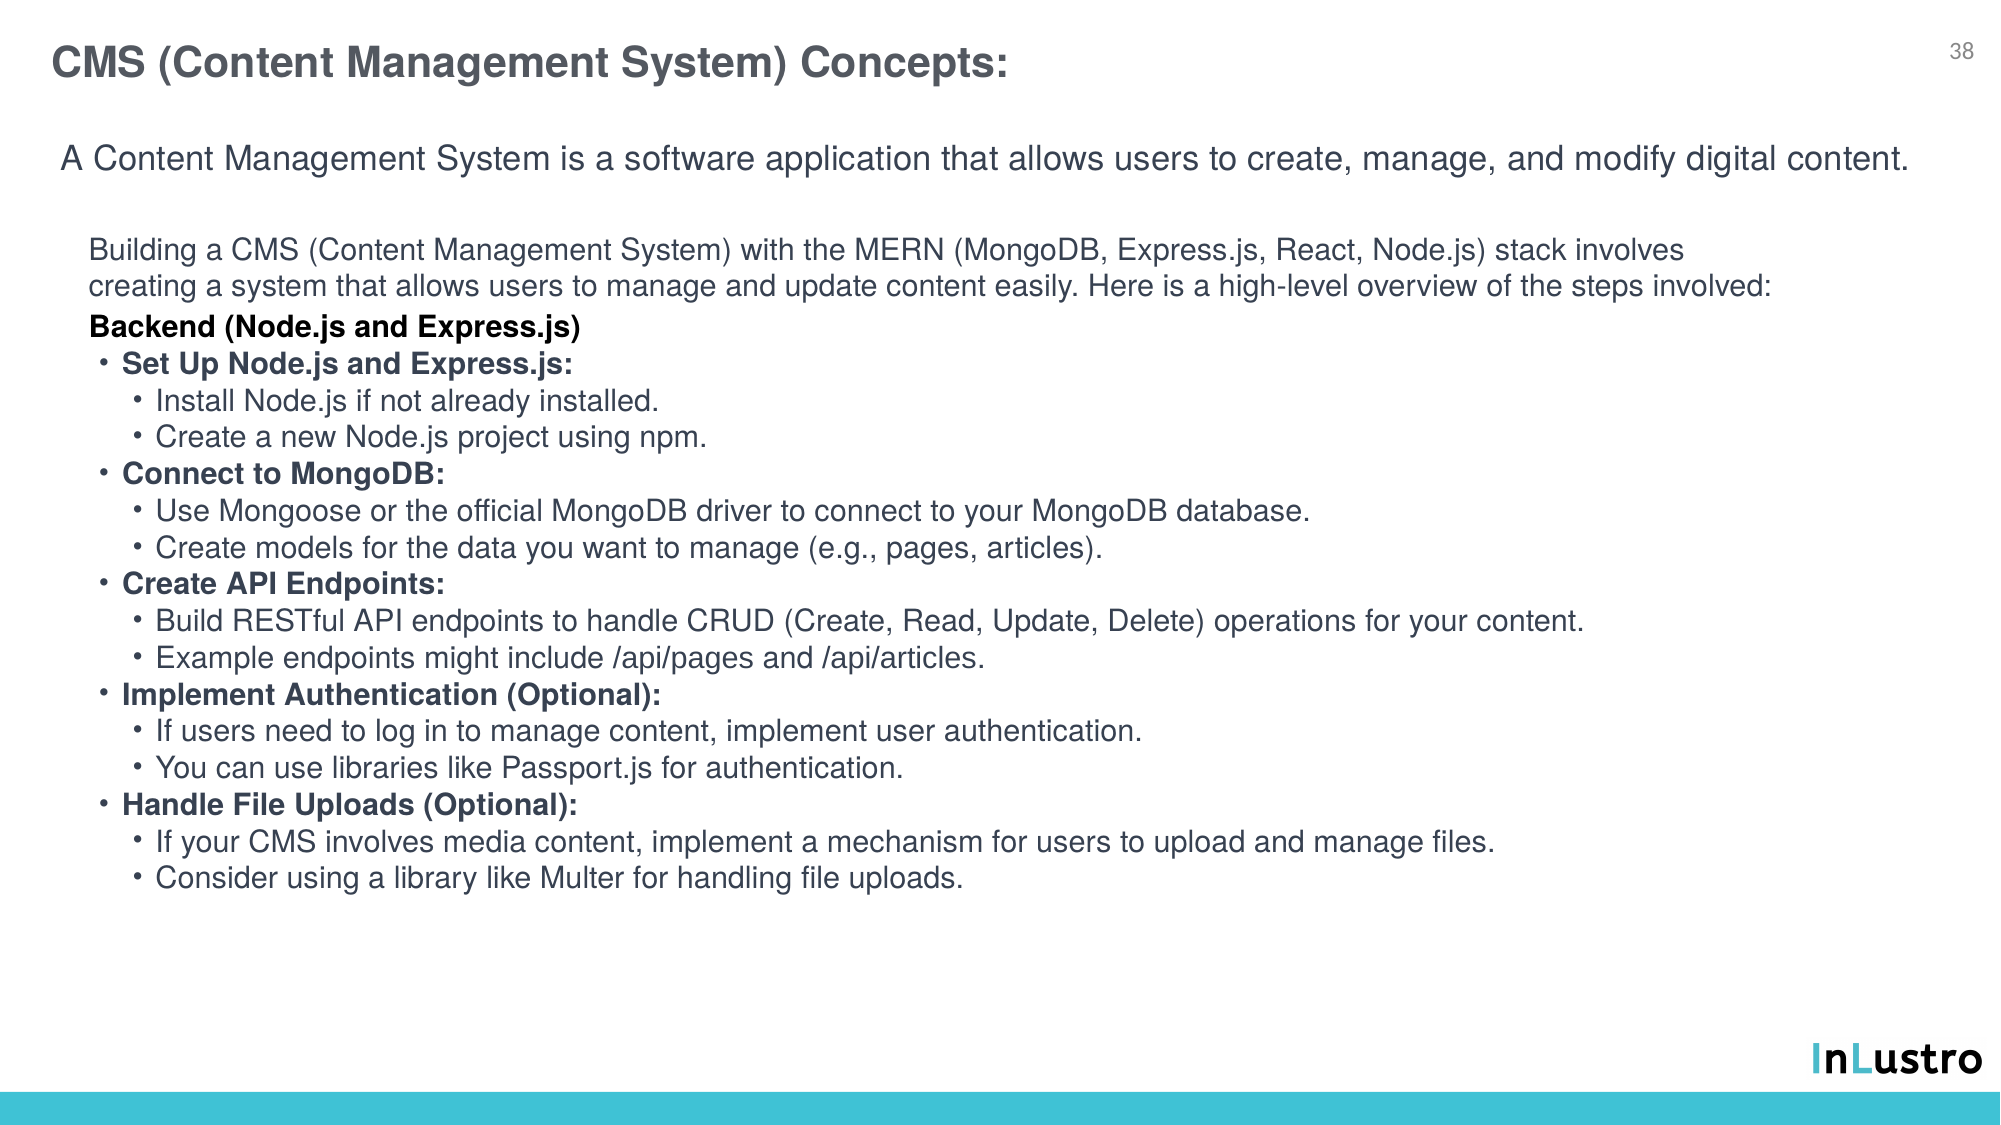

# CMS (Content Management System) Concepts:
38
A Content Management System is a software application that allows users to create, manage, and modify digital content.
Building a CMS (Content Management System) with the MERN (MongoDB, Express.js, React, Node.js) stack involves creating a system that allows users to manage and update content easily. Here is a high-level overview of the steps involved:
Backend (Node.js and Express.js)
	Set Up Node.js and Express.js:
	Install Node.js if not already installed.
	Create a new Node.js project using npm.
	Connect to MongoDB:
	Use Mongoose or the official MongoDB driver to connect to your MongoDB database.
	Create models for the data you want to manage (e.g., pages, articles).
	Create API Endpoints:
	Build RESTful API endpoints to handle CRUD (Create, Read, Update, Delete) operations for your content.
	Example endpoints might include /api/pages and /api/articles.
	Implement Authentication (Optional):
	If users need to log in to manage content, implement user authentication.
	You can use libraries like Passport.js for authentication.
	Handle File Uploads (Optional):
	If your CMS involves media content, implement a mechanism for users to upload and manage files.
	Consider using a library like Multer for handling file uploads.